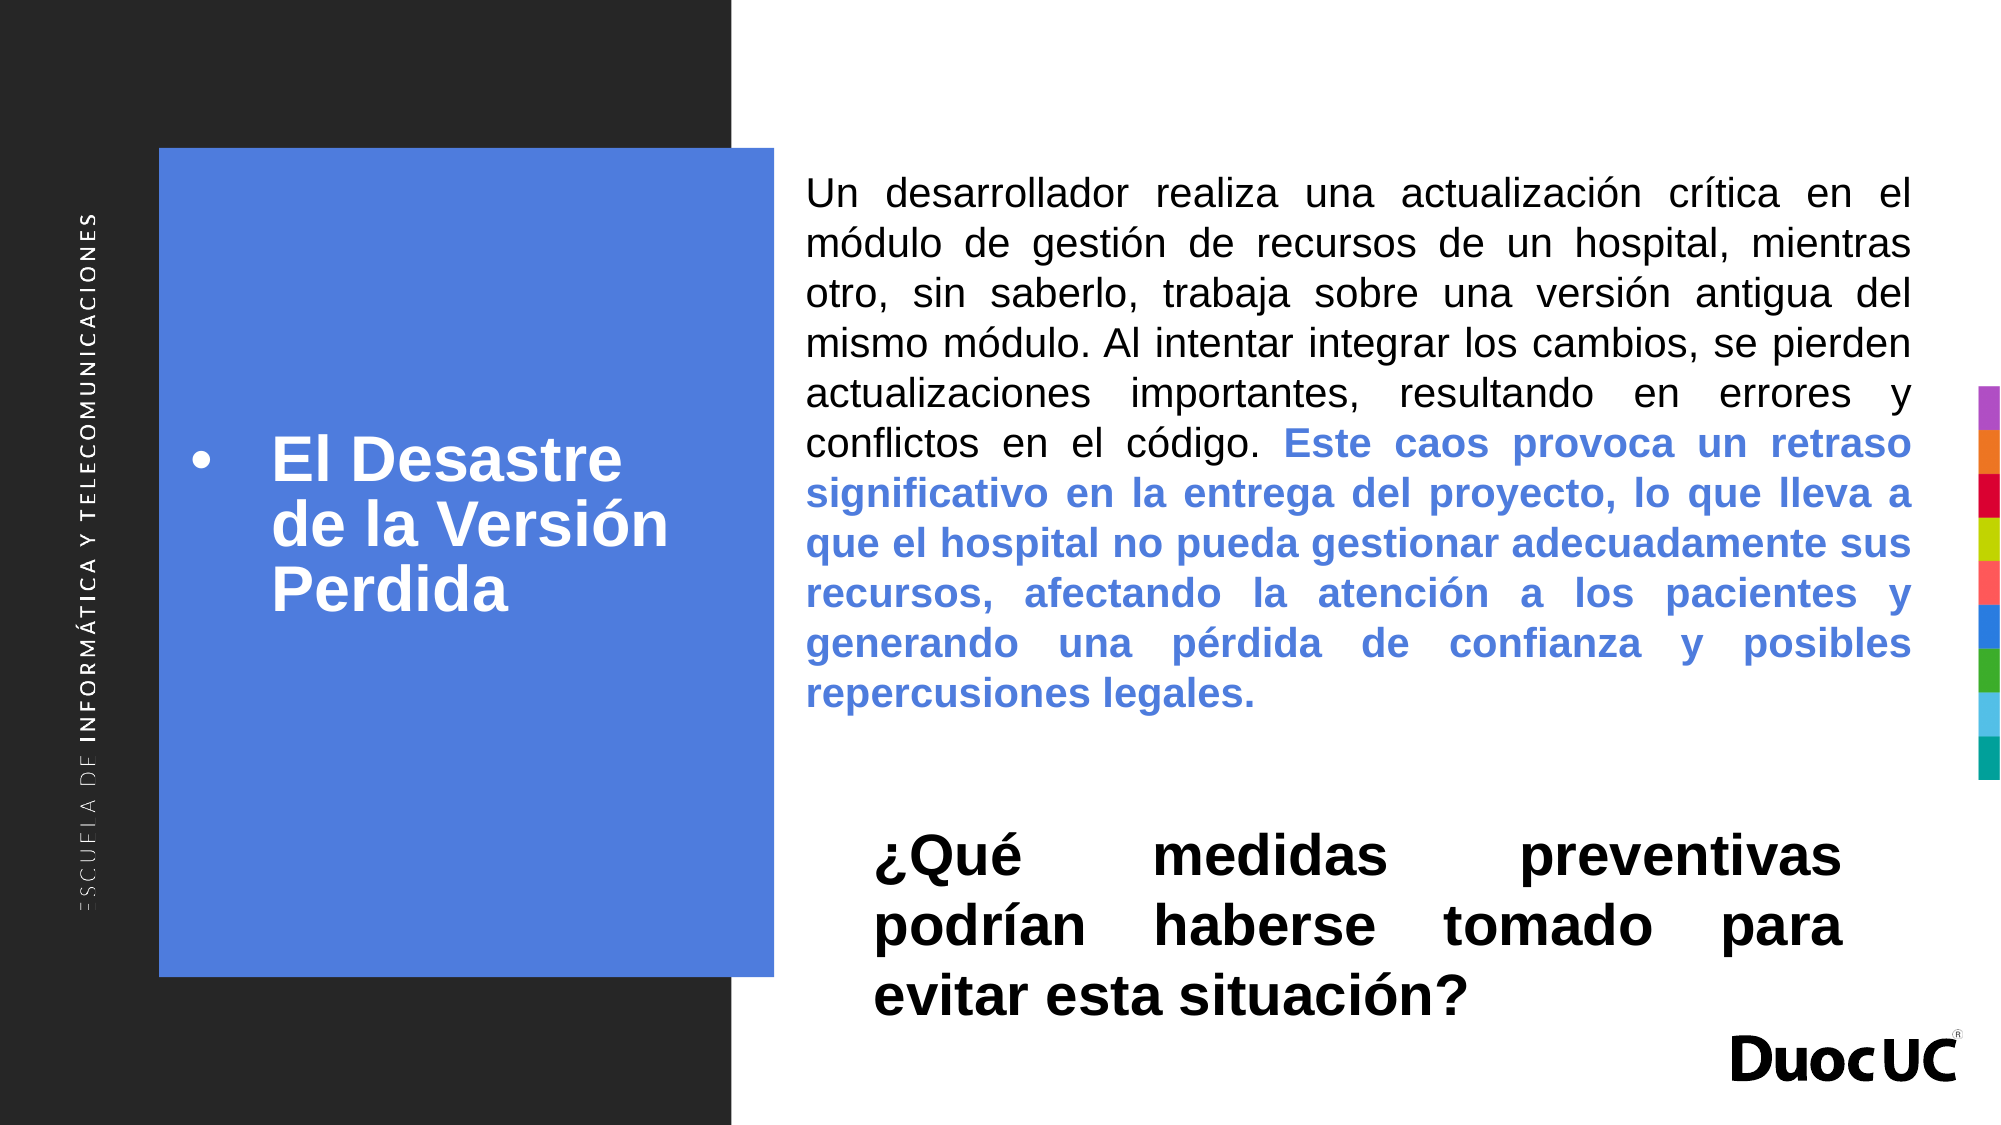

Un desarrollador realiza una actualización crítica en el módulo de gestión de recursos de un hospital, mientras otro, sin saberlo, trabaja sobre una versión antigua del mismo módulo. Al intentar integrar los cambios, se pierden actualizaciones importantes, resultando en errores y conflictos en el código. Este caos provoca un retraso significativo en la entrega del proyecto, lo que lleva a que el hospital no pueda gestionar adecuadamente sus recursos, afectando la atención a los pacientes y generando una pérdida de confianza y posibles repercusiones legales.
# El Desastre de la Versión Perdida
¿Qué medidas preventivas podrían haberse tomado para evitar esta situación?